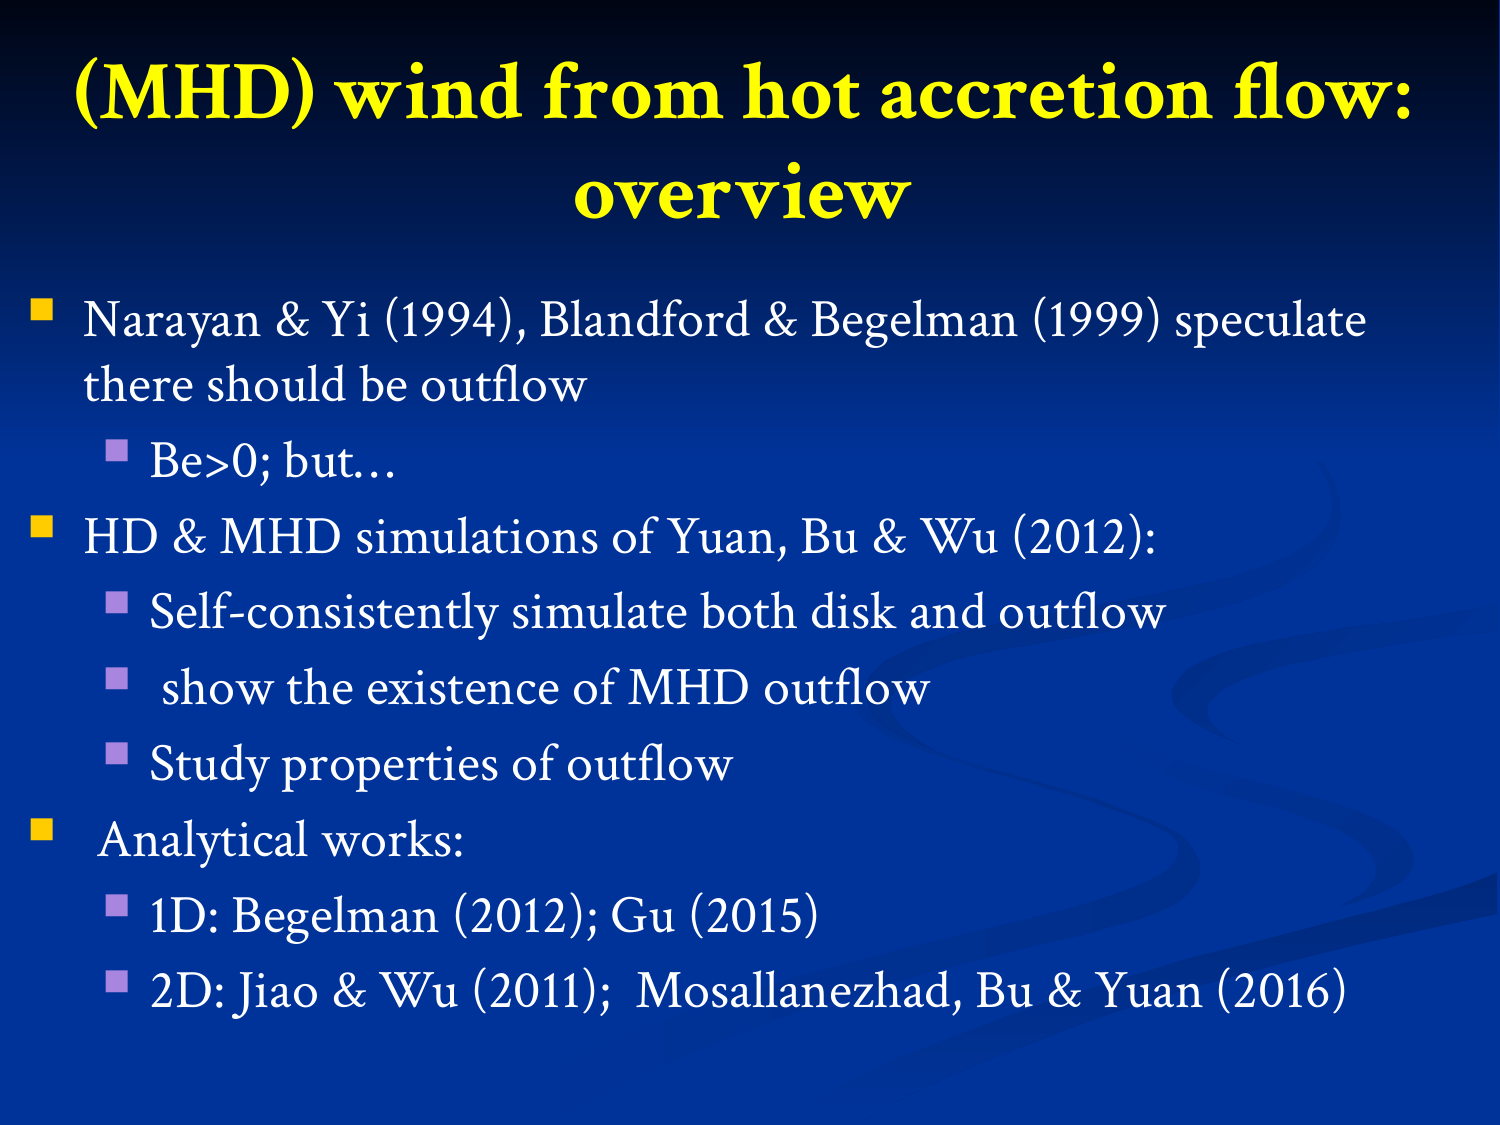

# (MHD) wind from hot accretion flow: overview
Narayan & Yi (1994), Blandford & Begelman (1999) speculate there should be outflow
Be>0; but…
HD & MHD simulations of Yuan, Bu & Wu (2012):
Self-consistently simulate both disk and outflow
 show the existence of MHD outflow
Study properties of outflow
 Analytical works:
1D: Begelman (2012); Gu (2015)
2D: Jiao & Wu (2011);  Mosallanezhad, Bu & Yuan (2016)